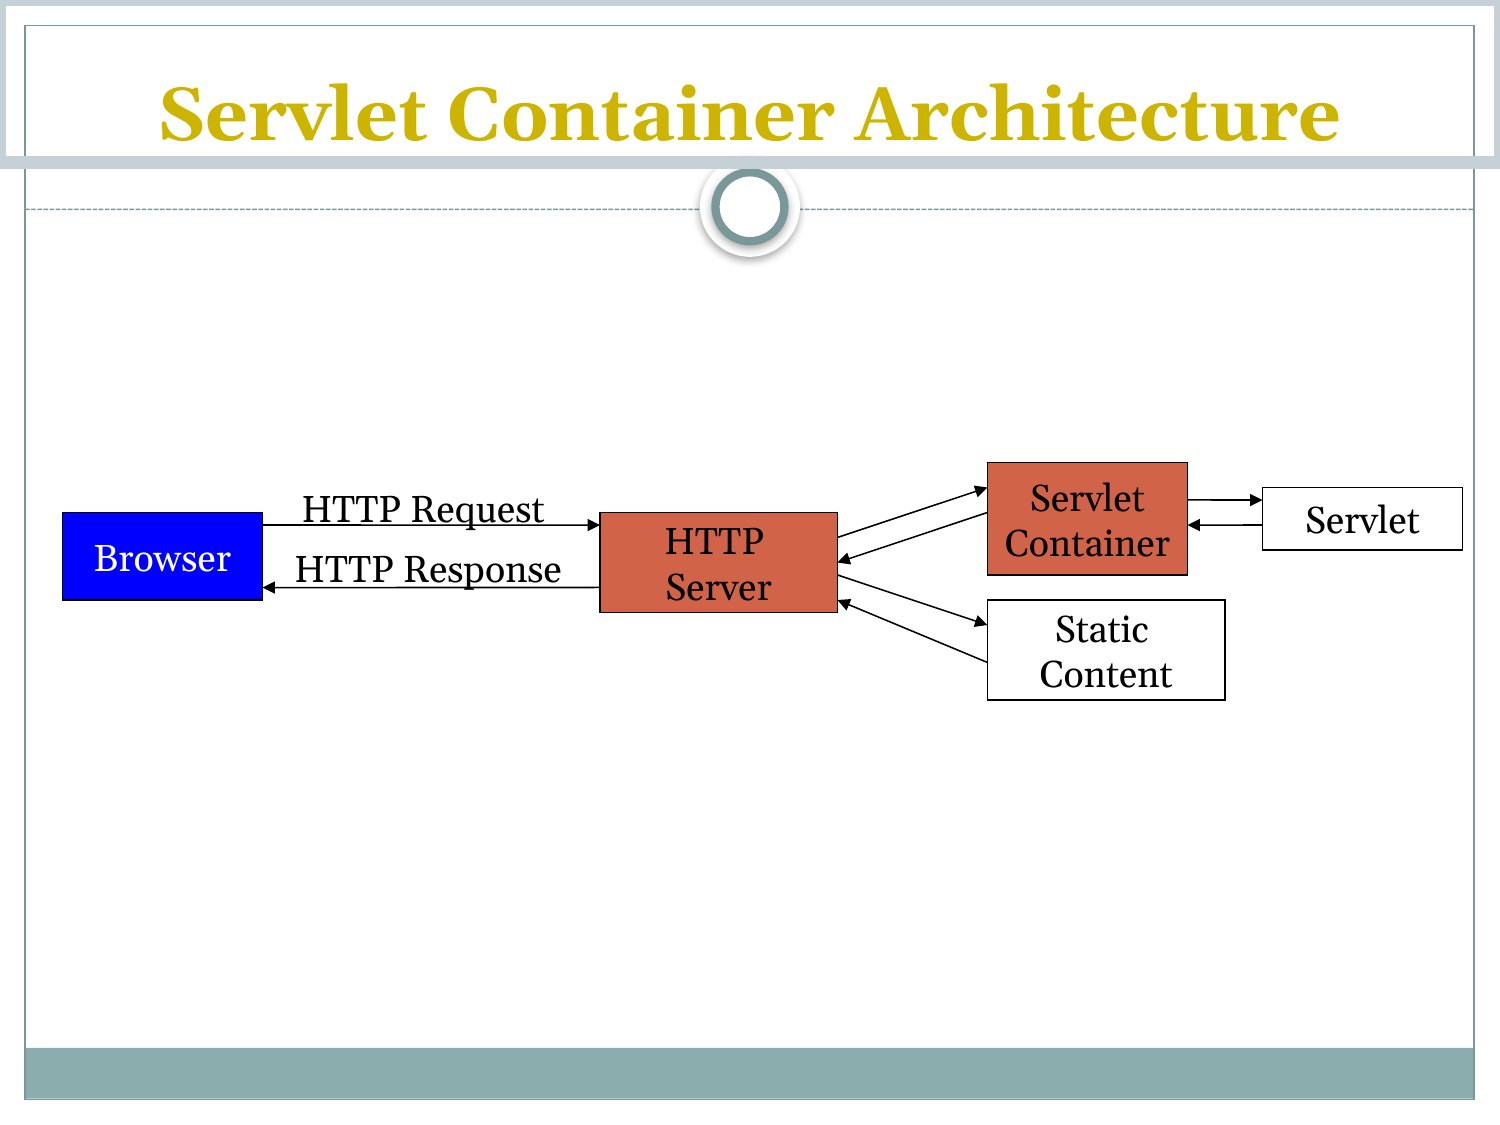

# Servlet Container Architecture
Servlet
Container
HTTP Request

Servlet

Browser
HTTP
Server

HTTP Response

Static
Content